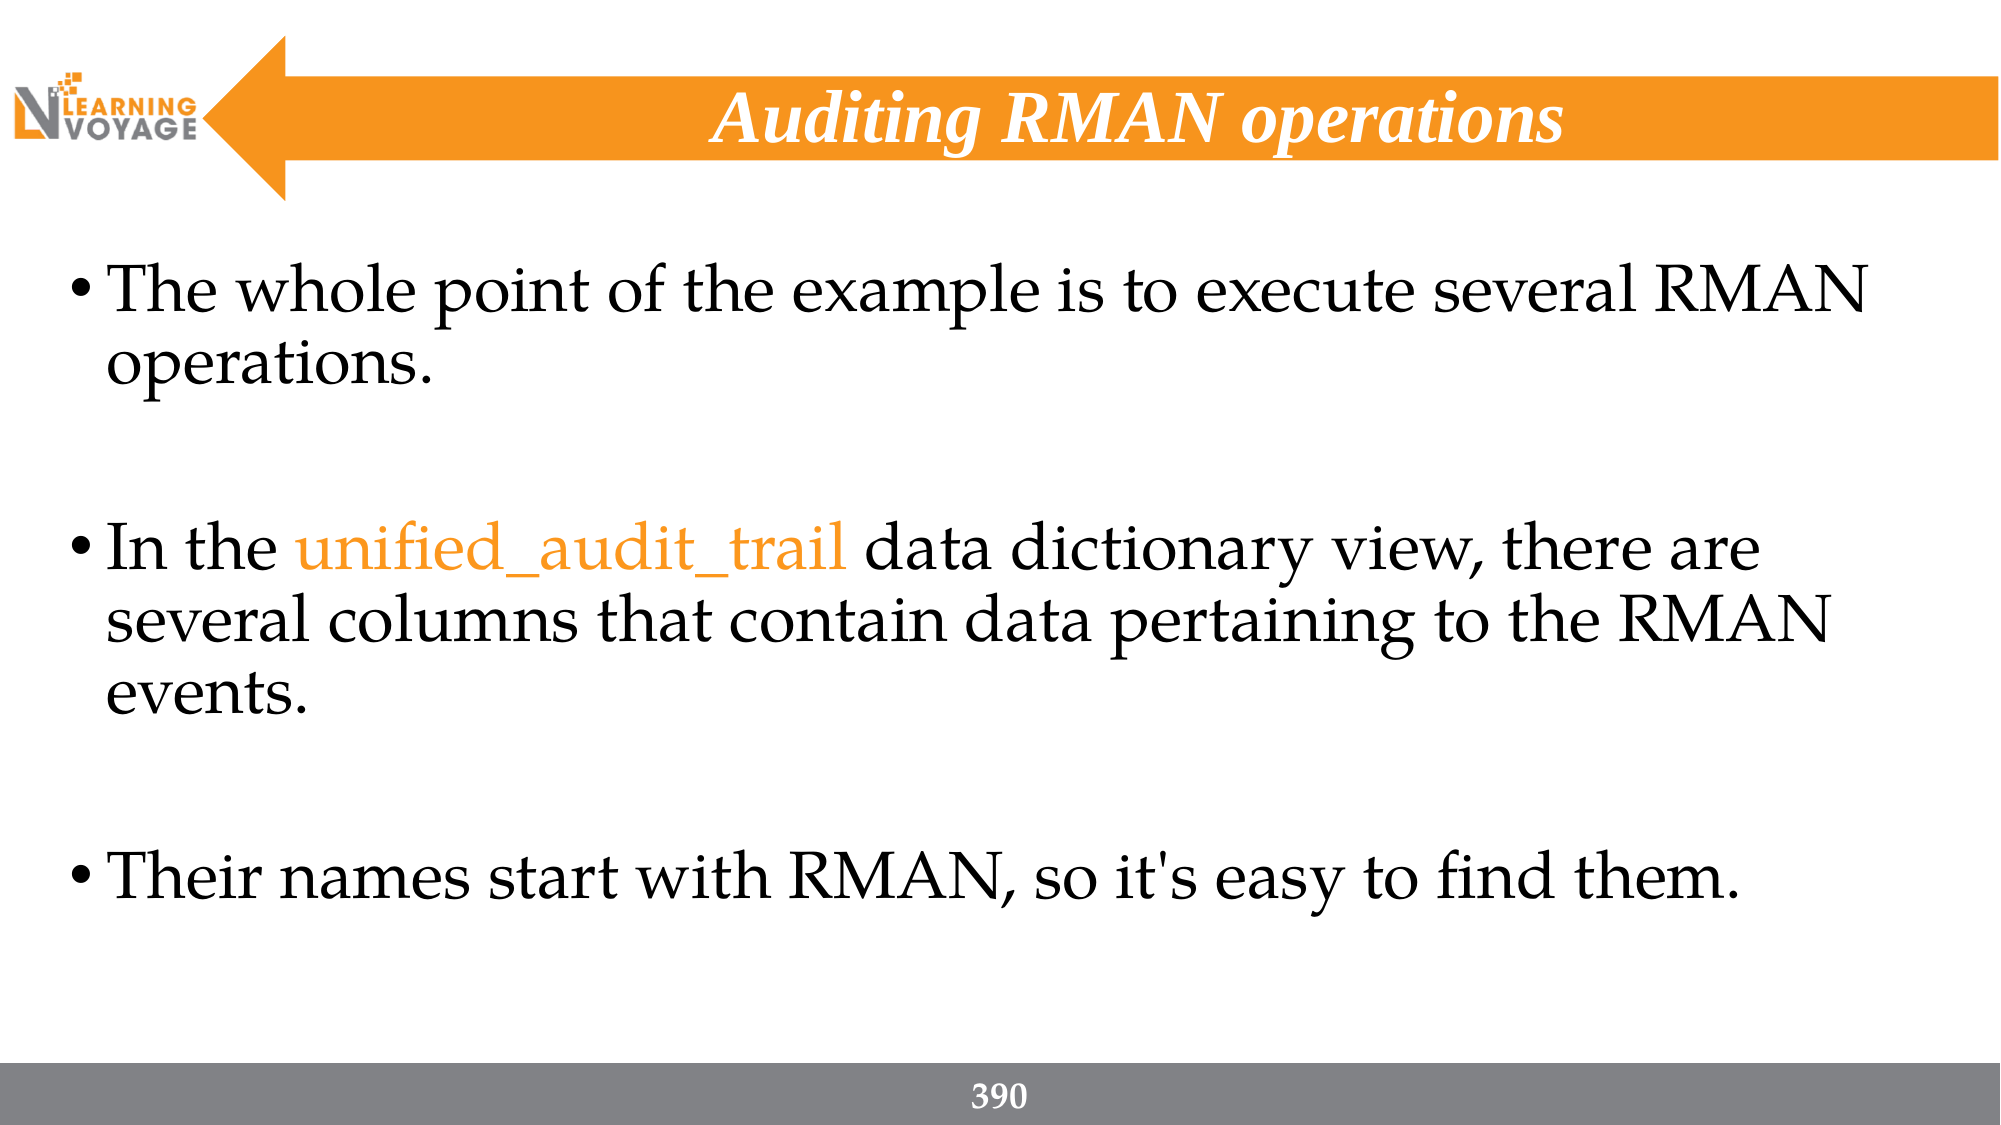

# Auditing RMAN operations
The whole point of the example is to execute several RMAN operations.

In the unified_audit_trail data dictionary view, there are several columns that contain data pertaining to the RMAN events.

Their names start with RMAN, so it's easy to find them.
390